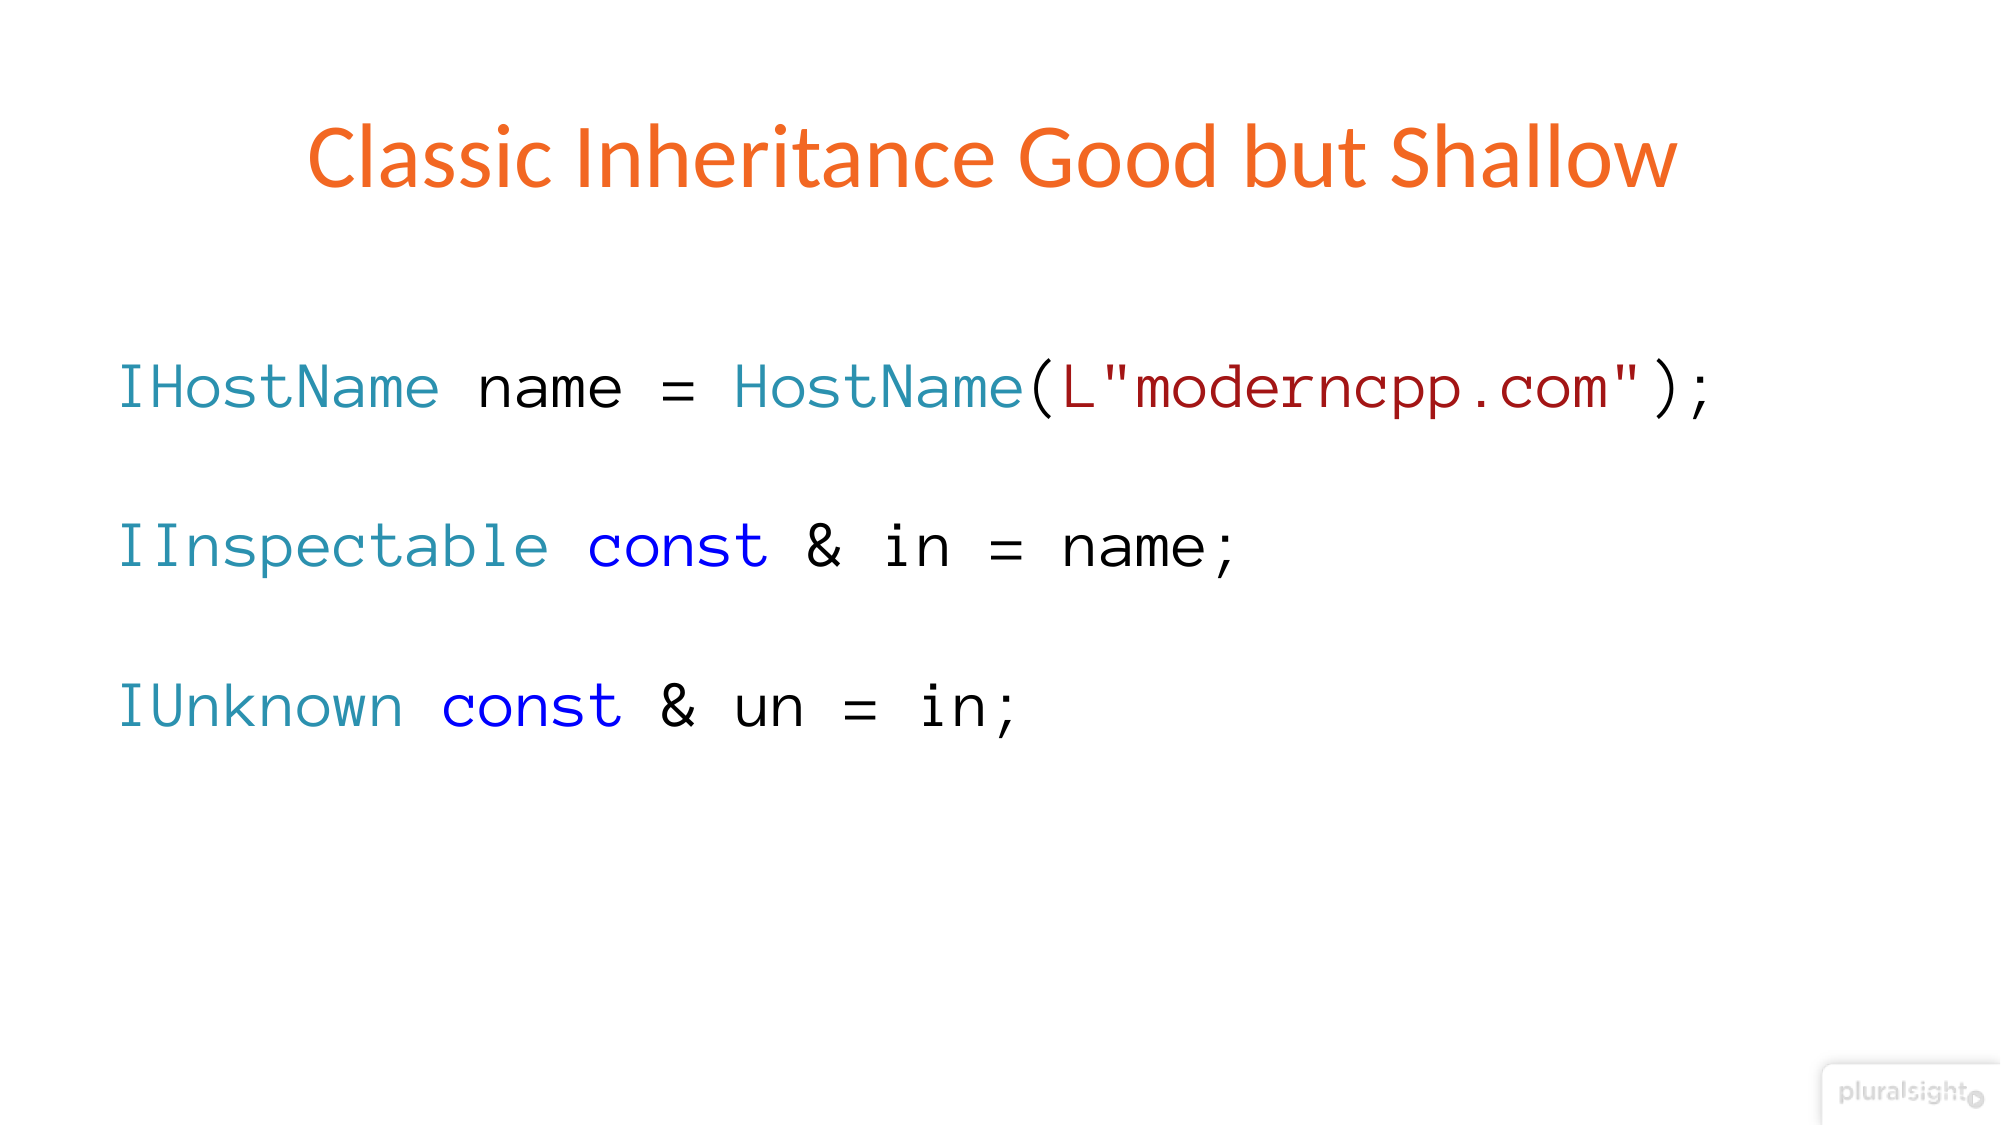

# Classic Inheritance Good but Shallow
IHostName name = HostName(L"moderncpp.com");

IInspectable const & in = name;

IUnknown const & un = in;